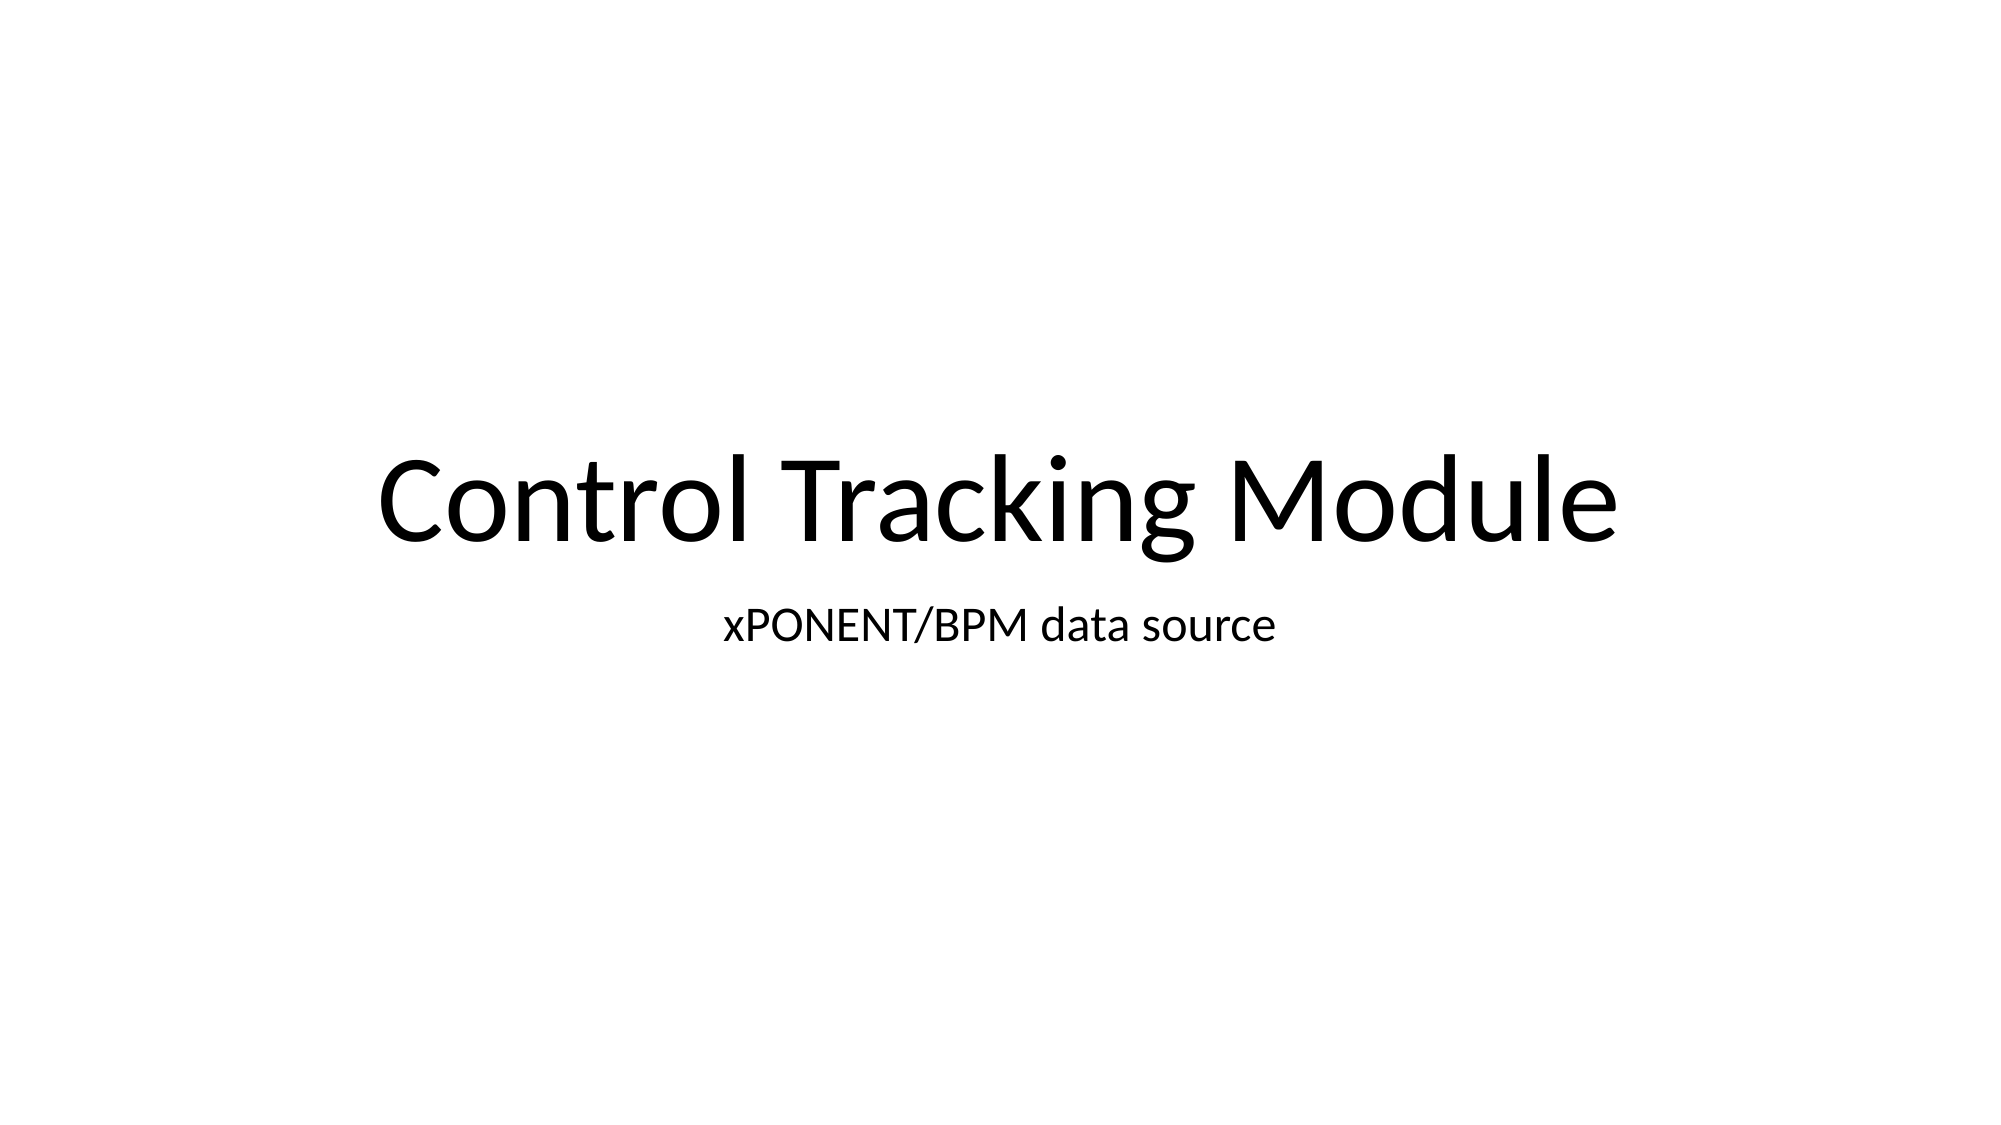

# Control Tracking Module
xPONENT/BPM data source